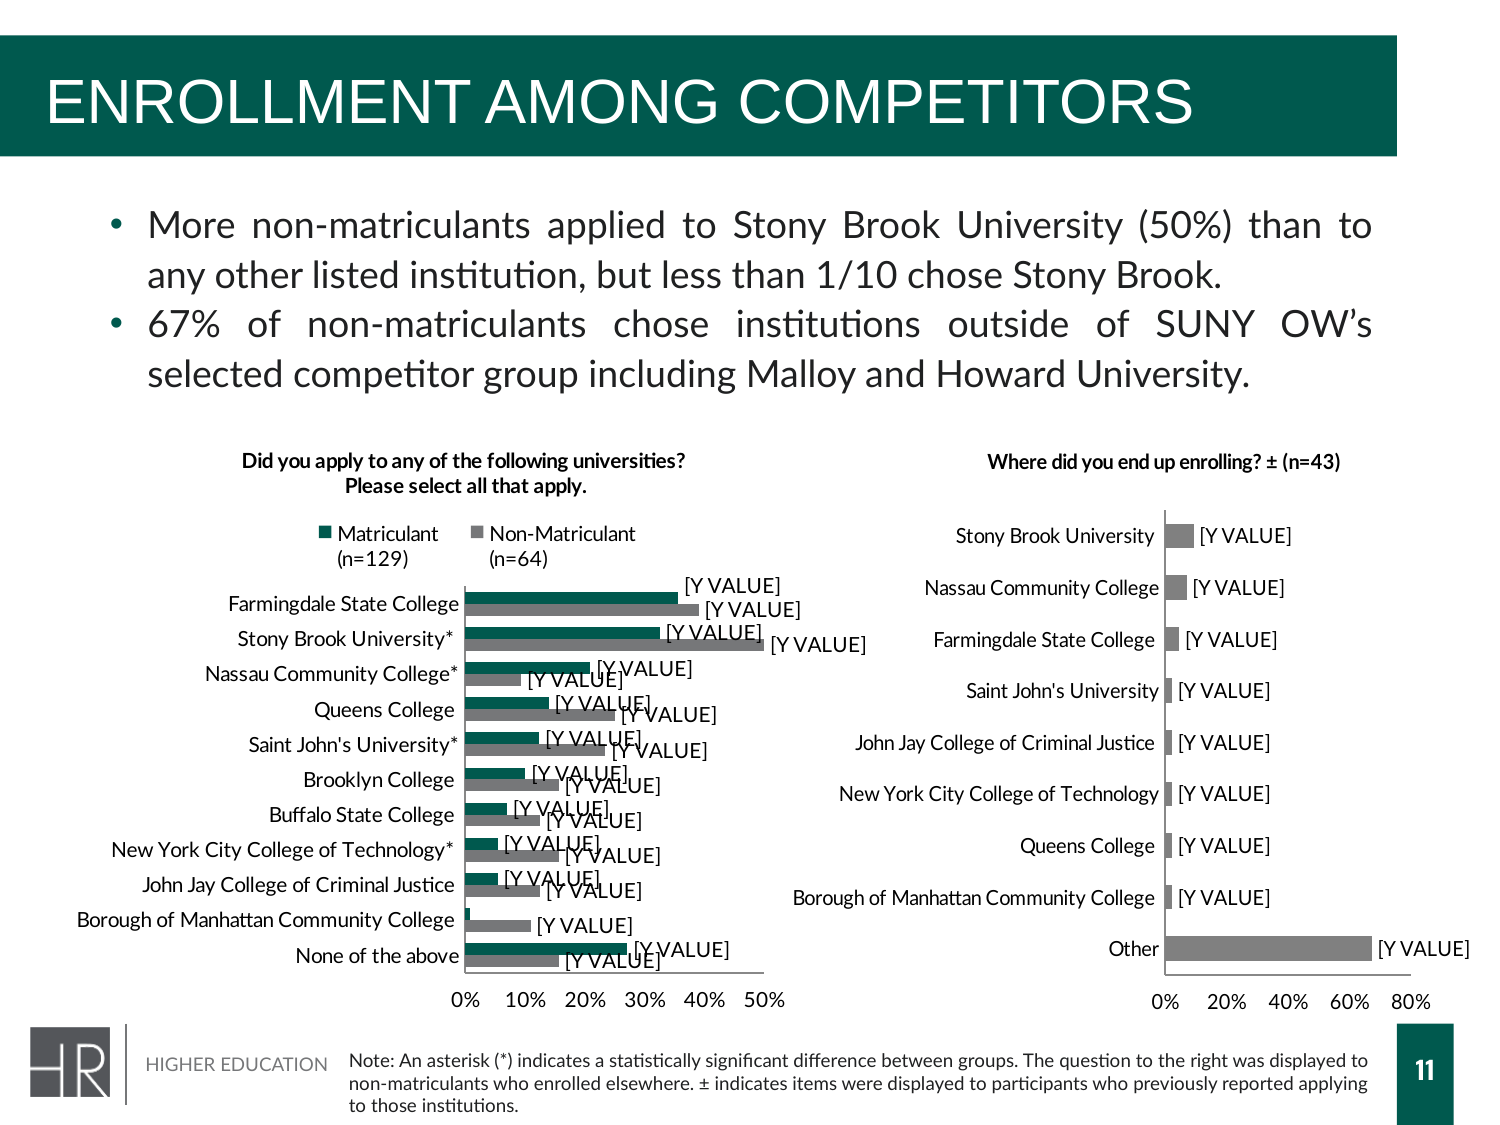

# Enrollment Among Competitors
More non-matriculants applied to Stony Brook University (50%) than to any other listed institution, but less than 1/10 chose Stony Brook.
67% of non-matriculants chose institutions outside of SUNY OW’s selected competitor group including Malloy and Howard University.

### Chart: Where did you end up enrolling? ± (n=43)

| Category | No Series |
|---|---|
| Other | 0.6744186046511628 |
| Borough of Manhattan Community College  | 0.023255813953488372 |
| Queens College  | 0.023255813953488372 |
| New York City College of Technology | 0.023255813953488372 |
| John Jay College of Criminal Justice  | 0.023255813953488372 |
| Saint John's University | 0.023255813953488372 |
| Farmingdale State College  | 0.046511627906976744 |
| Nassau Community College | 0.06976744186046512 |
| Stony Brook University  | 0.09302325581395349 |

### Chart: Did you apply to any of the following universities?
Please select all that apply.

| Category | Non-Matriculant
(n=64) | Matriculant
(n=129) |
|---|---|---|
| None of the above | 0.15625 | 0.2713178294573643 |
| Borough of Manhattan Community College  | 0.109375 | 0.007751937984496124 |
| John Jay College of Criminal Justice  | 0.125 | 0.05426356589147287 |
| New York City College of Technology*  | 0.15625 | 0.05426356589147287 |
| Buffalo State College  | 0.125 | 0.06976744186046512 |
| Brooklyn College  | 0.15625 | 0.10077519379844961 |
| Saint John's University* | 0.234375 | 0.12403100775193798 |
| Queens College  | 0.25 | 0.13953488372093023 |
| Nassau Community College* | 0.09375 | 0.20930232558139536 |
| Stony Brook University*  | 0.5 | 0.32558139534883723 |
| Farmingdale State College | 0.390625 | 0.35658914728682173 |
Note: An asterisk (*) indicates a statistically significant difference between groups. The question to the right was displayed to non-matriculants who enrolled elsewhere. ± indicates items were displayed to participants who previously reported applying to those institutions.
11